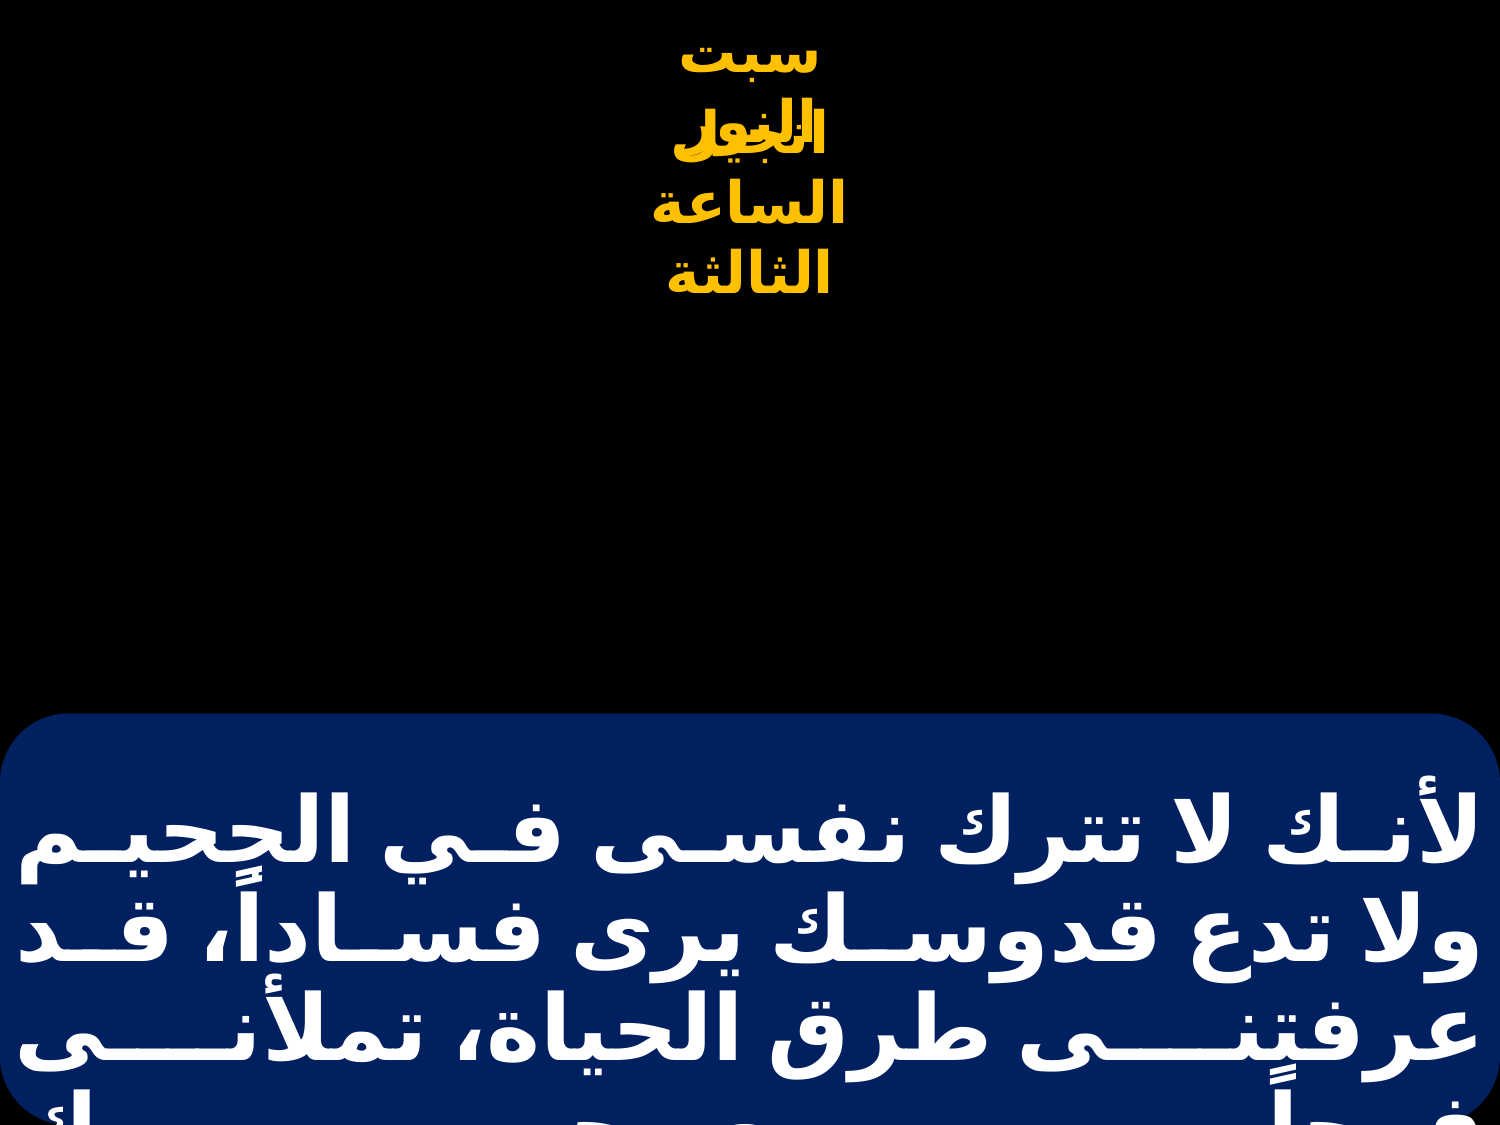

# لأنك لا تترك نفسى في الجحيم ولا تدع قدوسك يرى فساداً، قد عرفتنى طرق الحياة، تملأنى فرحاً مع وجهك